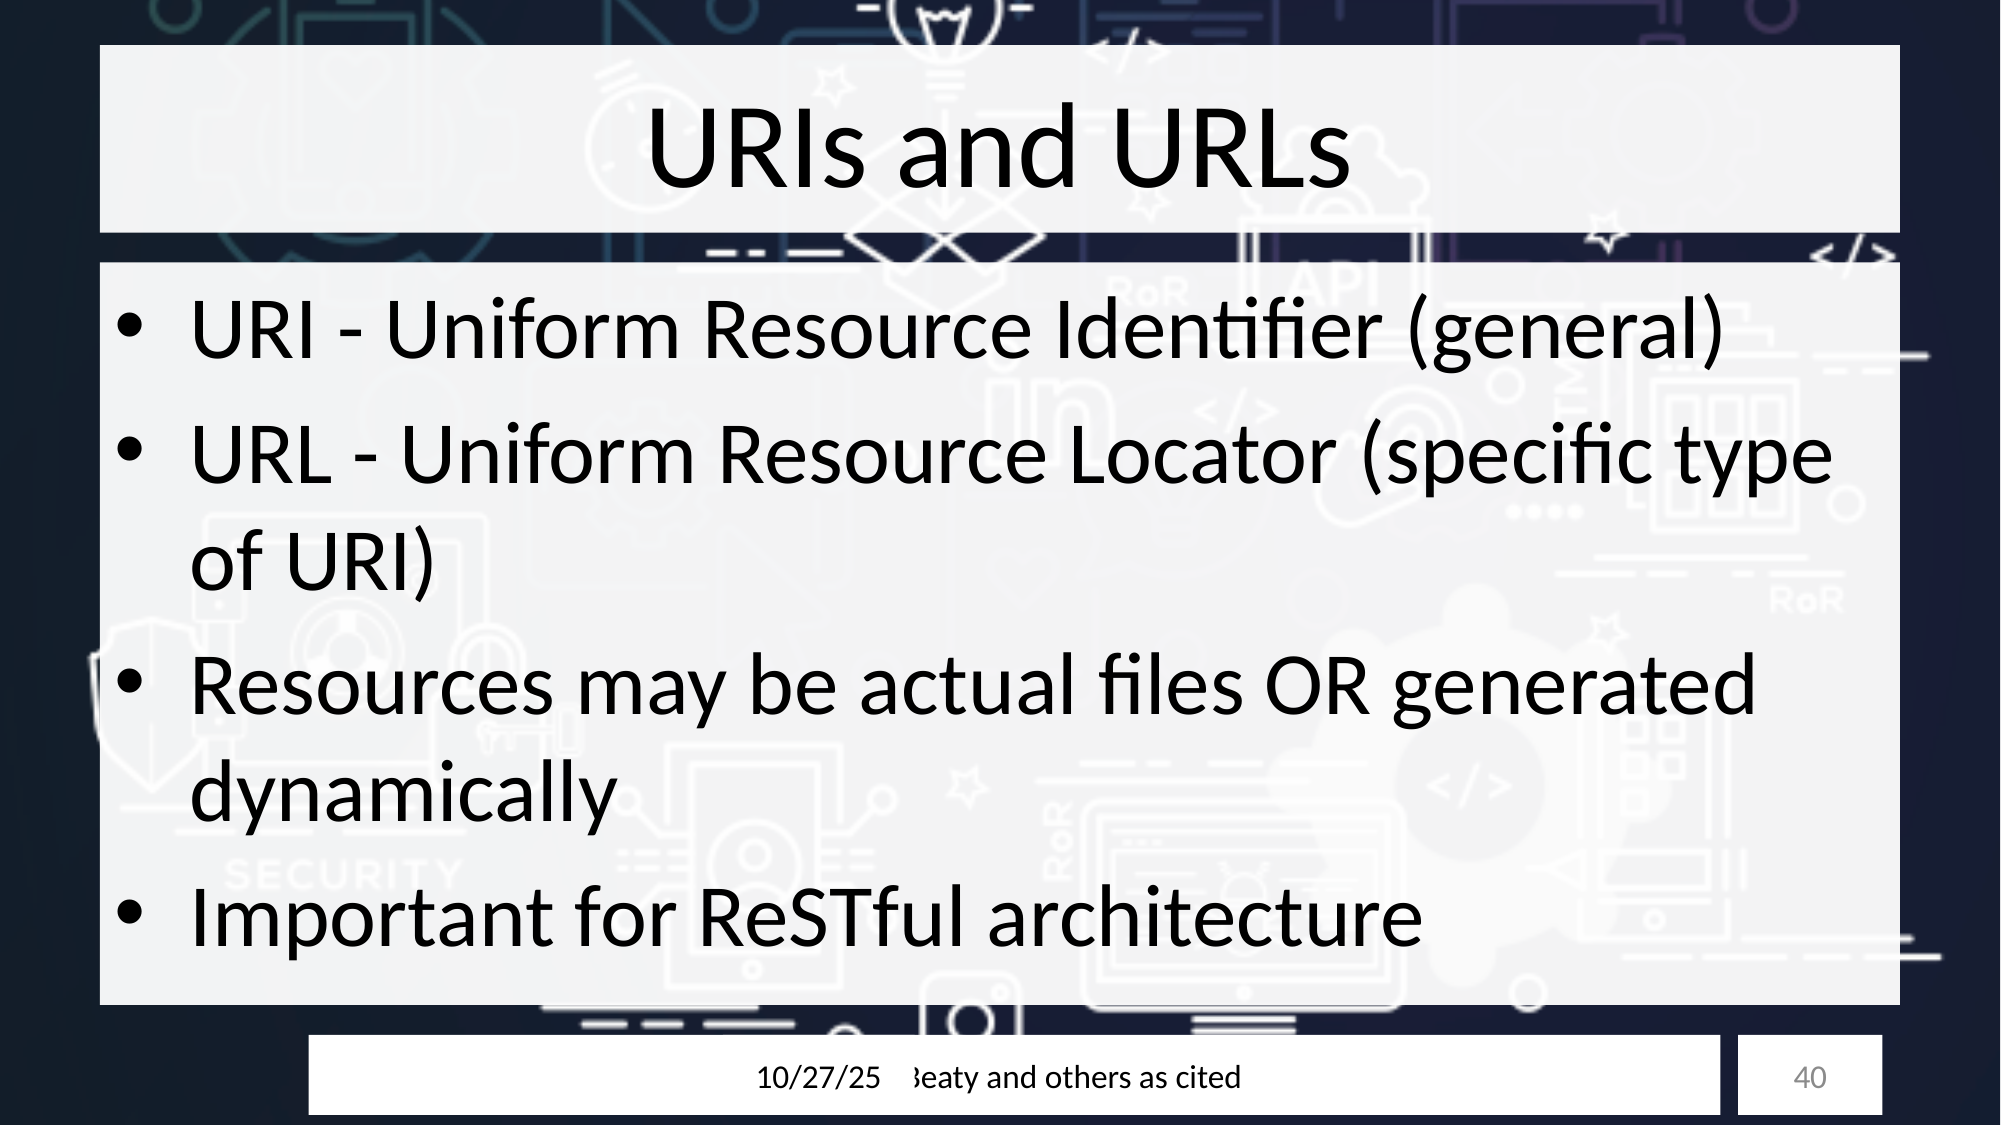

# URIs and URLs
URI - Uniform Resource Identifier (general)
URL - Uniform Resource Locator (specific type of URI)
Resources may be actual files OR generated dynamically
Important for ReSTful architecture

© Steve Beaty and others as cited
40
10/27/25